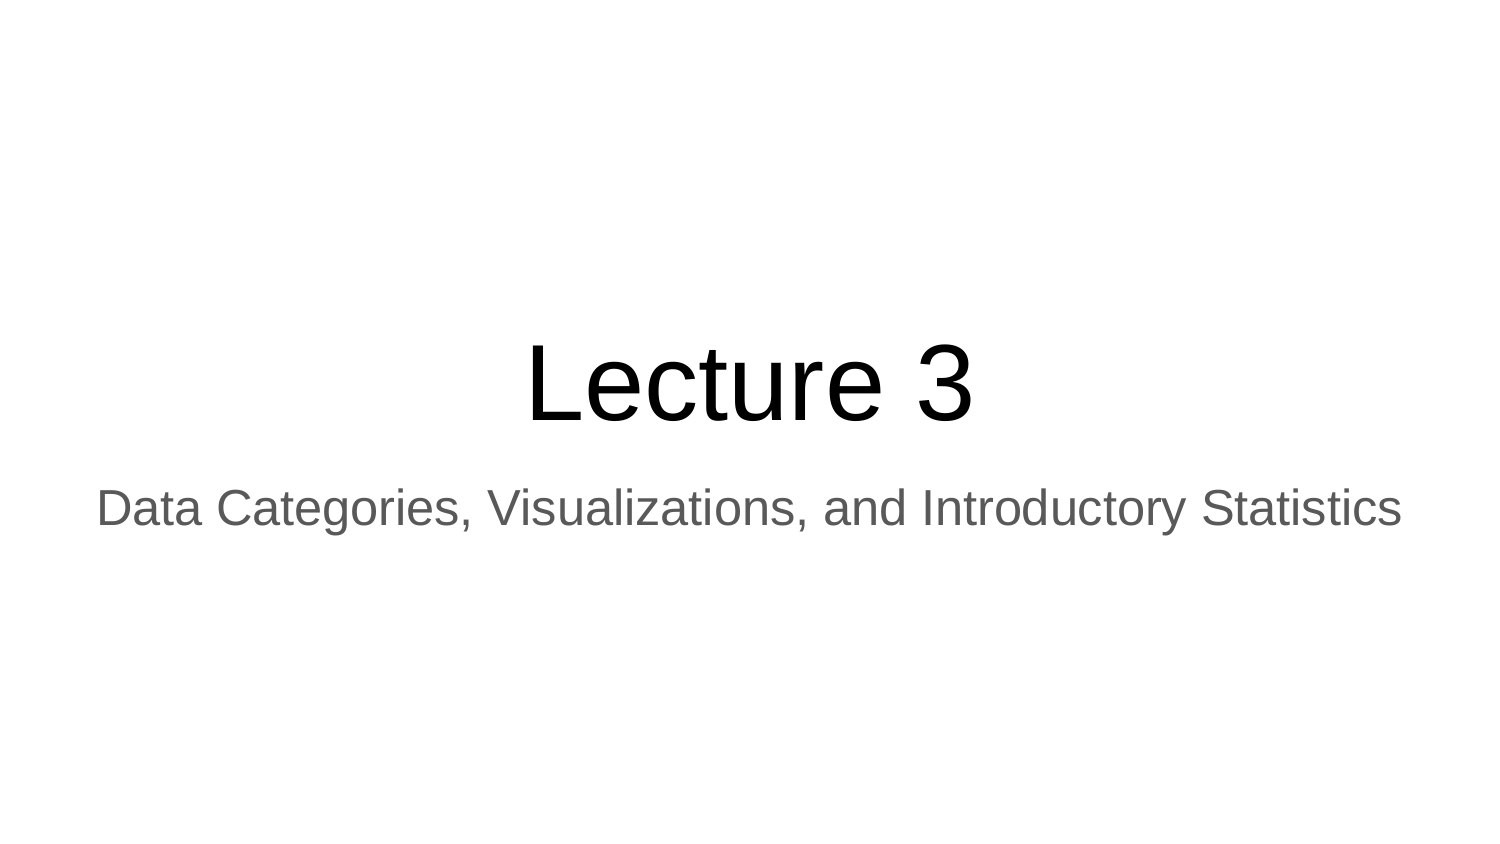

# Lecture 3
Data Categories, Visualizations, and Introductory Statistics